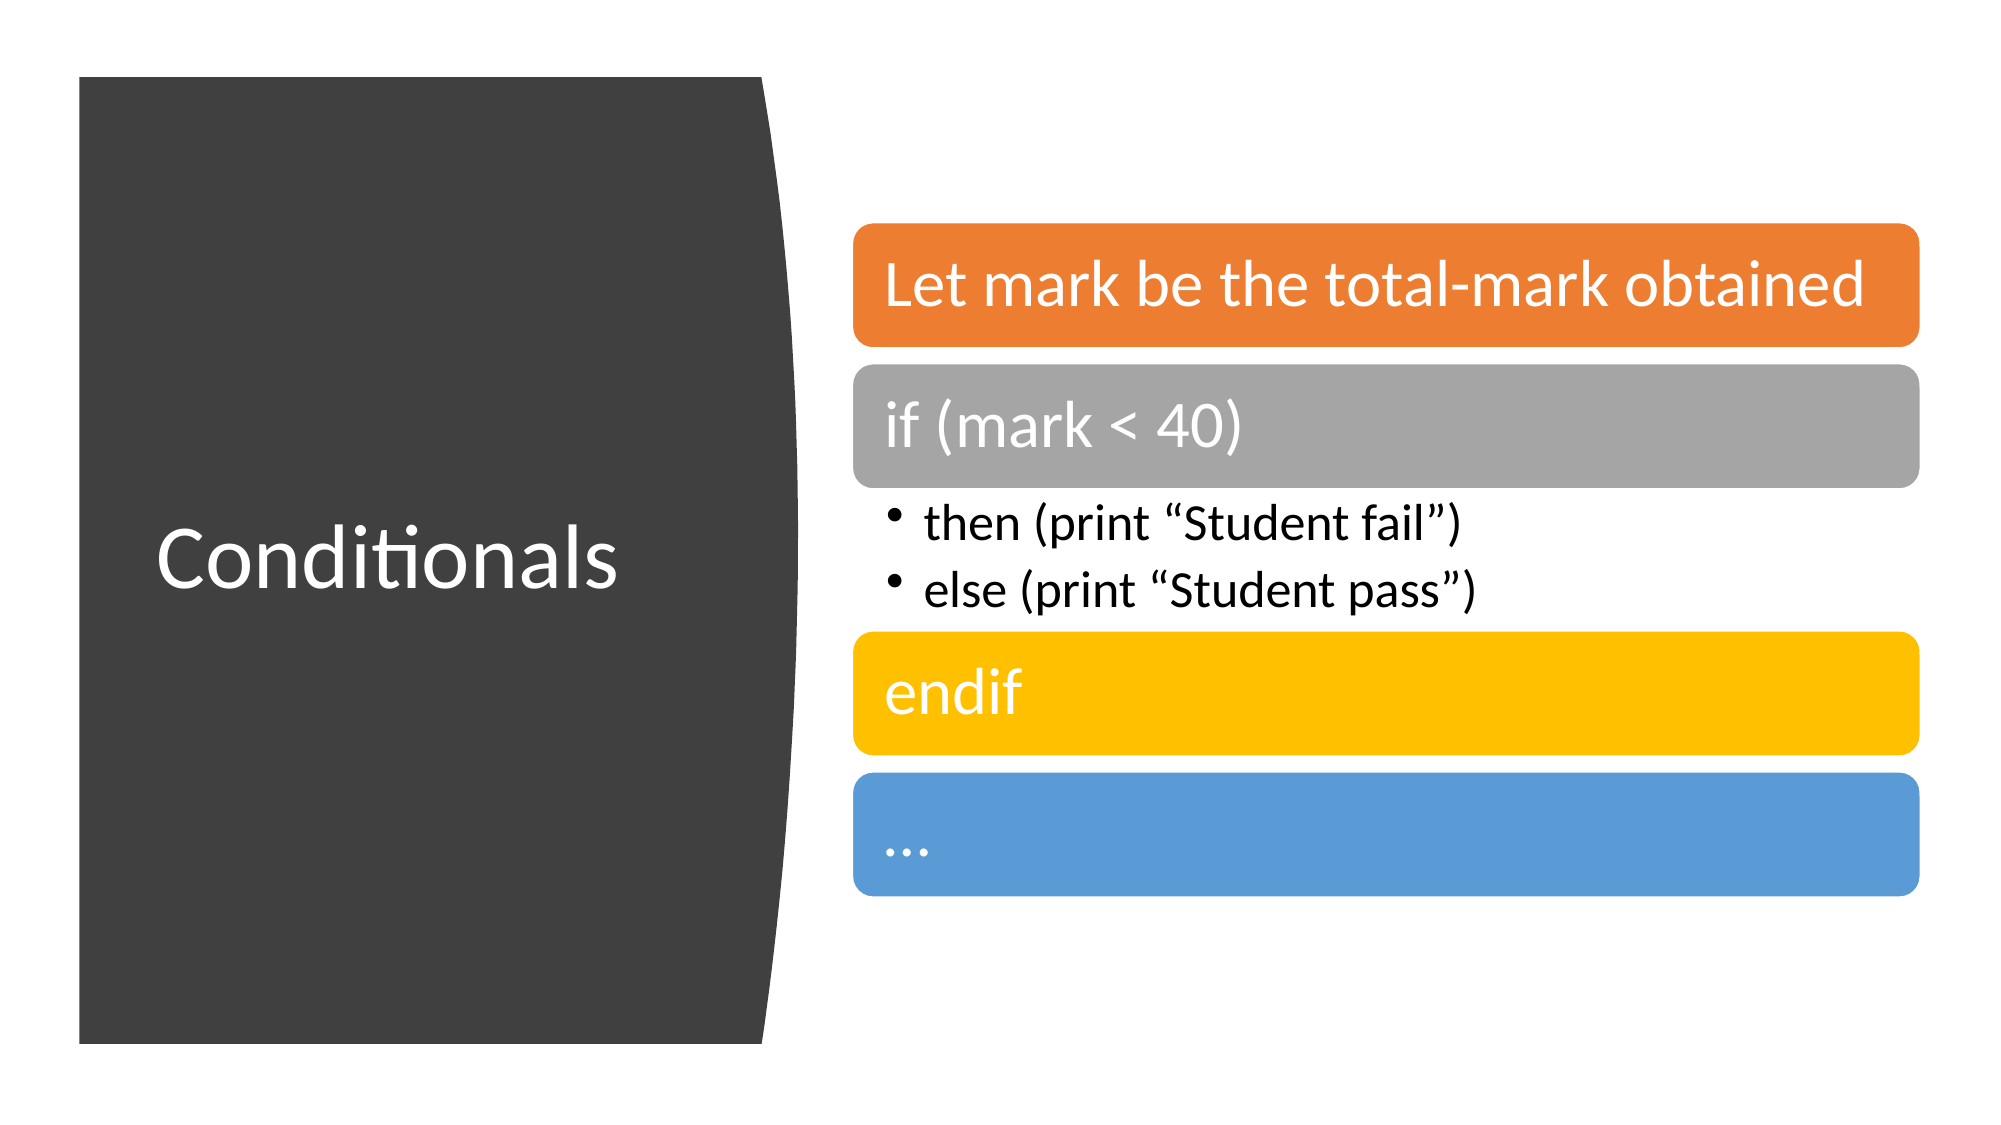

Let mark be the total-mark obtained
if (mark < 40)
then (print “Student fail”)
else (print “Student pass”)
endif
…

# Conditionals